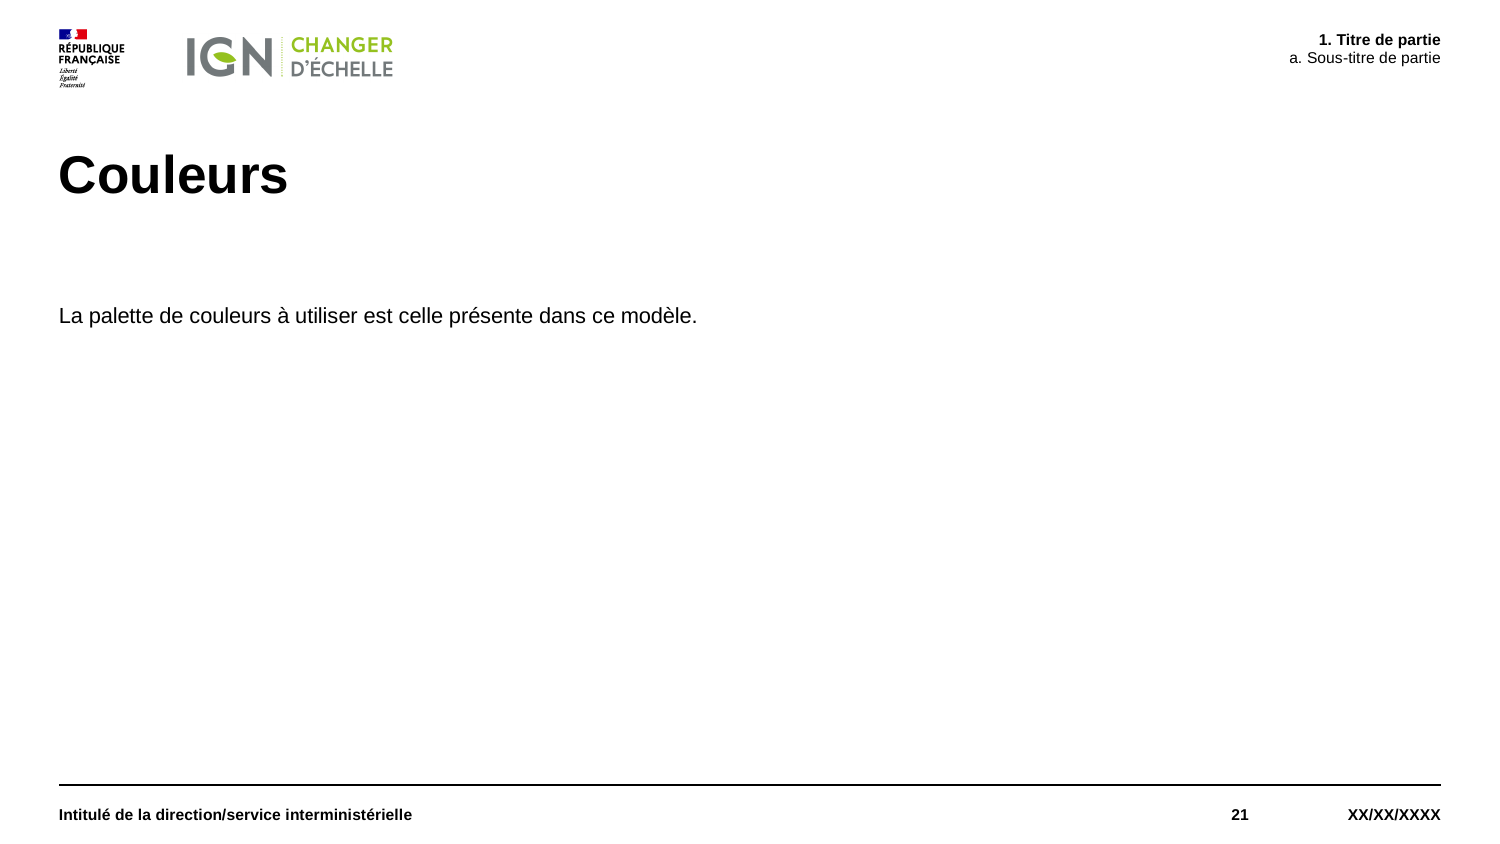

Titre de partie
Sous-titre de partie
# Couleurs
La palette de couleurs à utiliser est celle présente dans ce modèle.
Intitulé de la direction/service interministérielle
21
XX/XX/XXXX